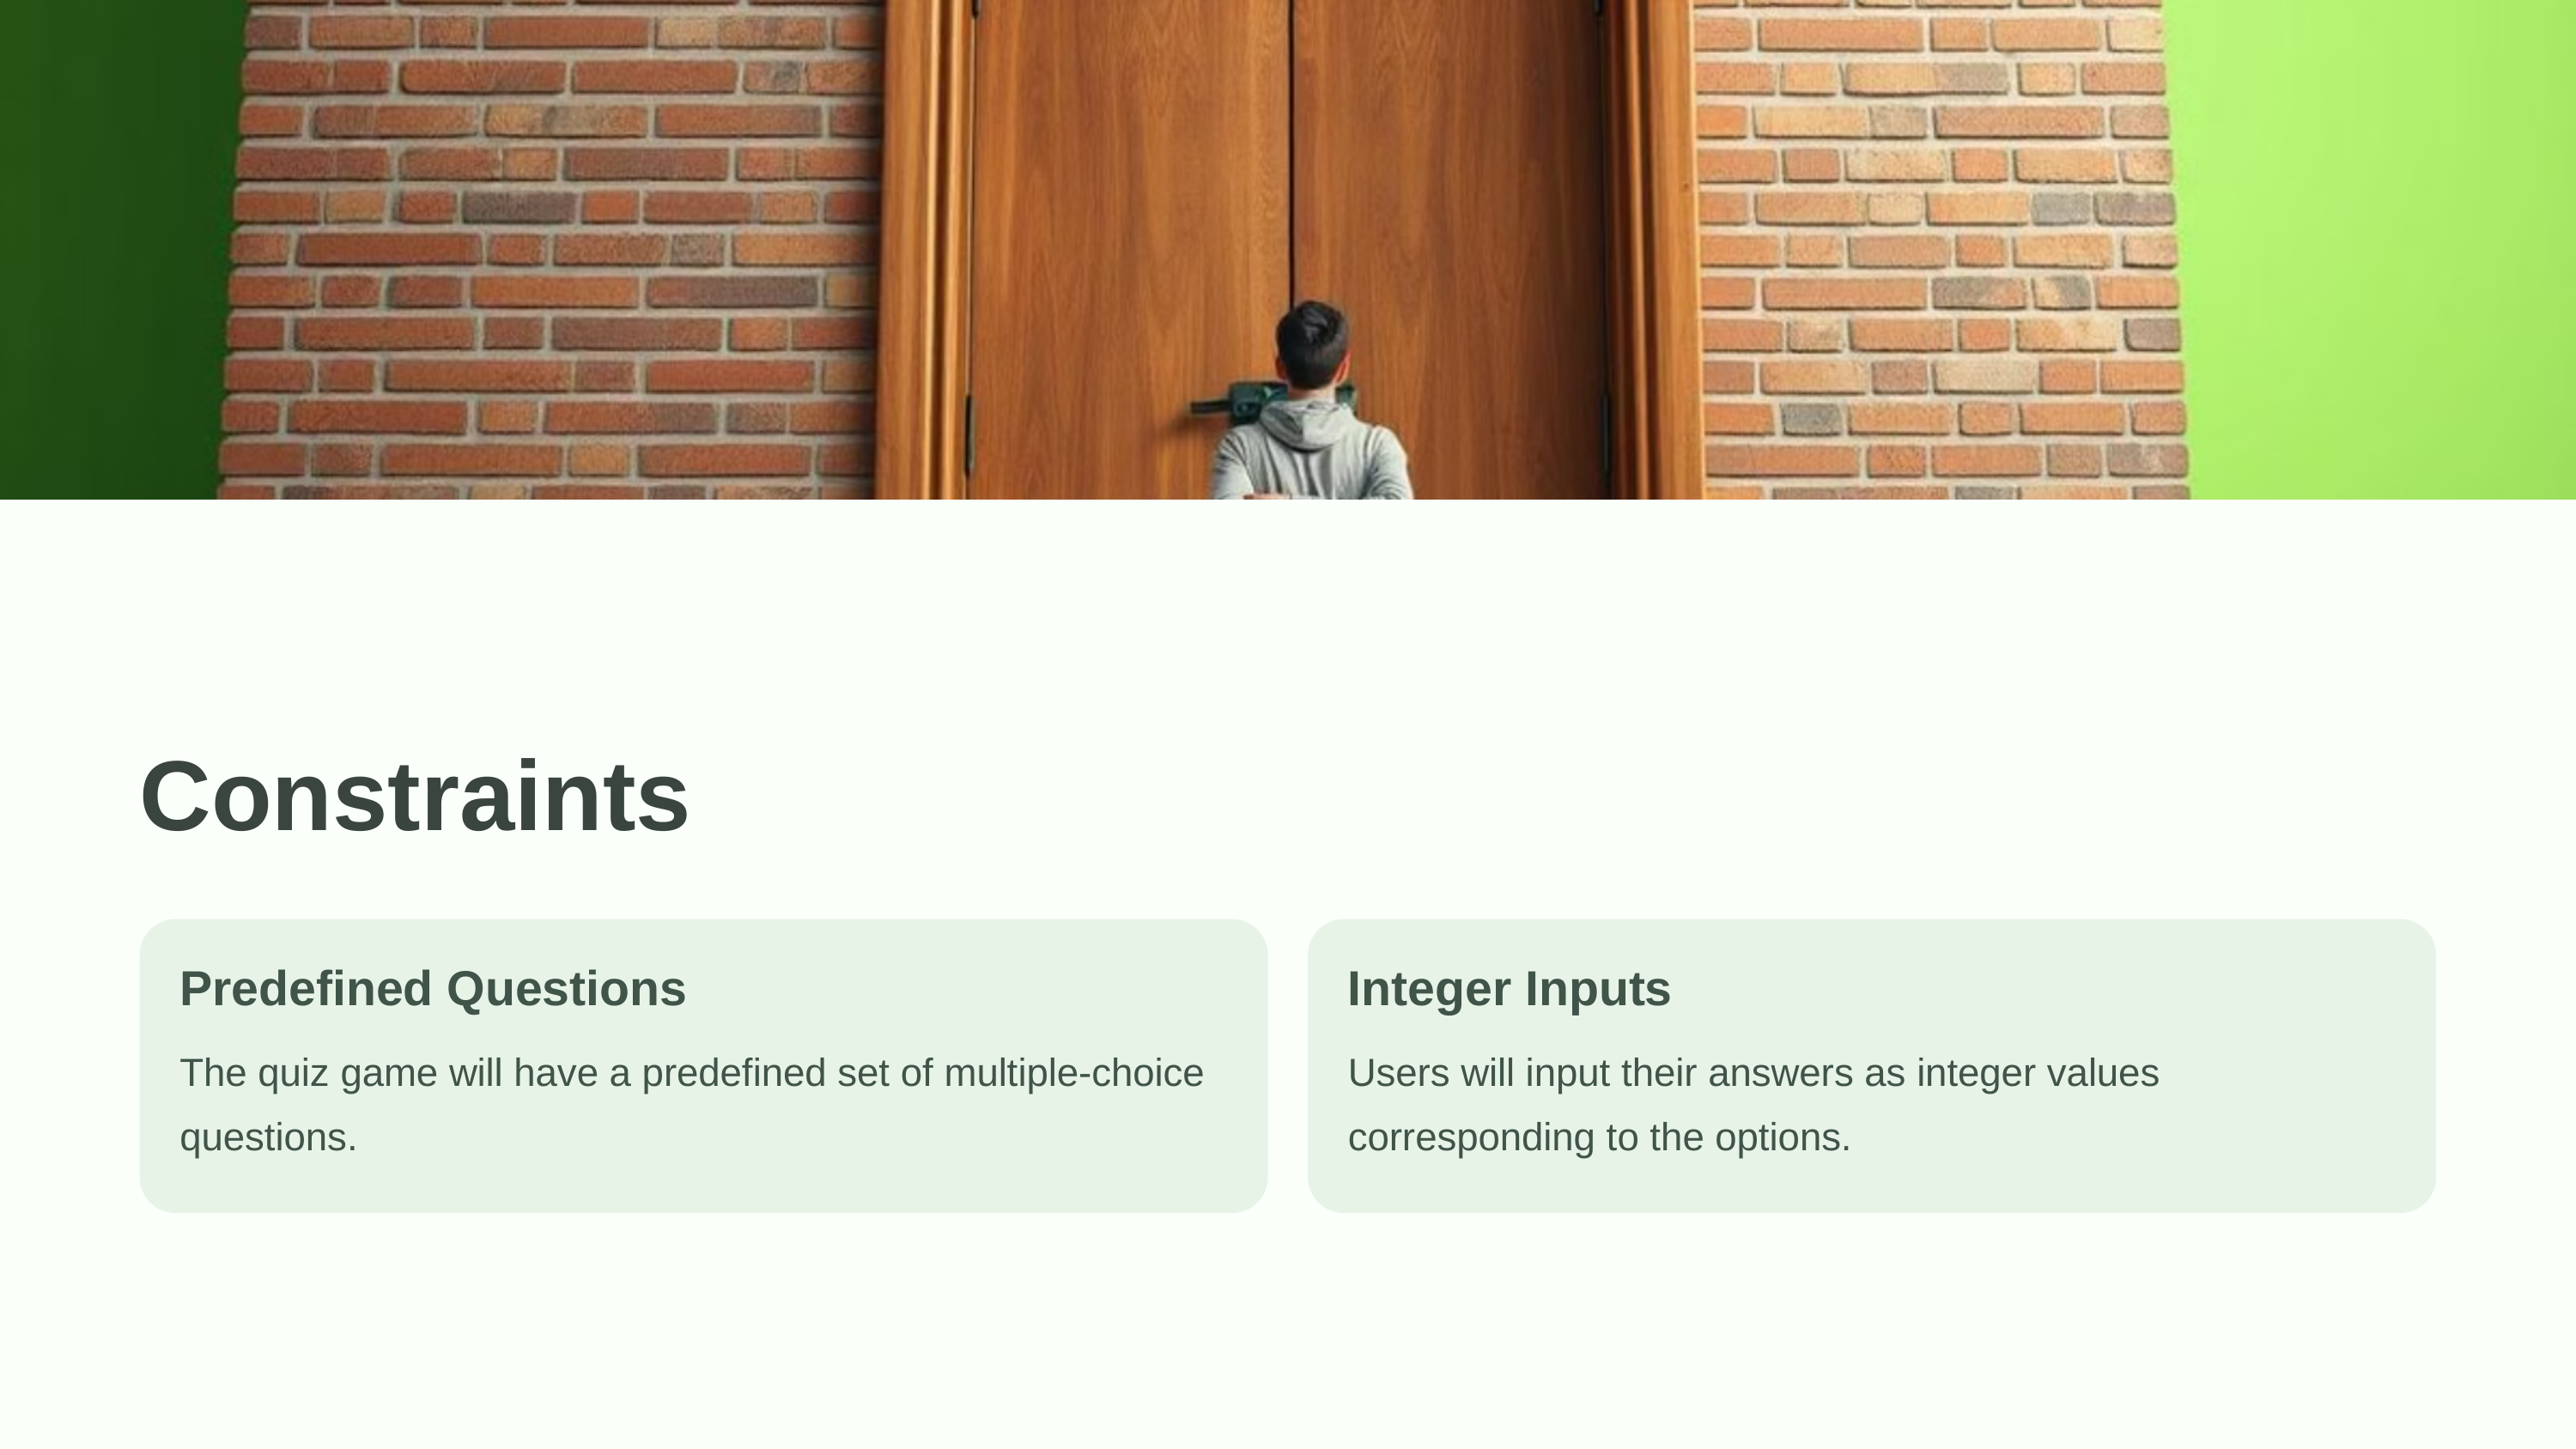

Constraints

Predefined Questions
Integer Inputs
The quiz game will have a predefined set of multiple-choice questions.
Users will input their answers as integer values corresponding to the options.